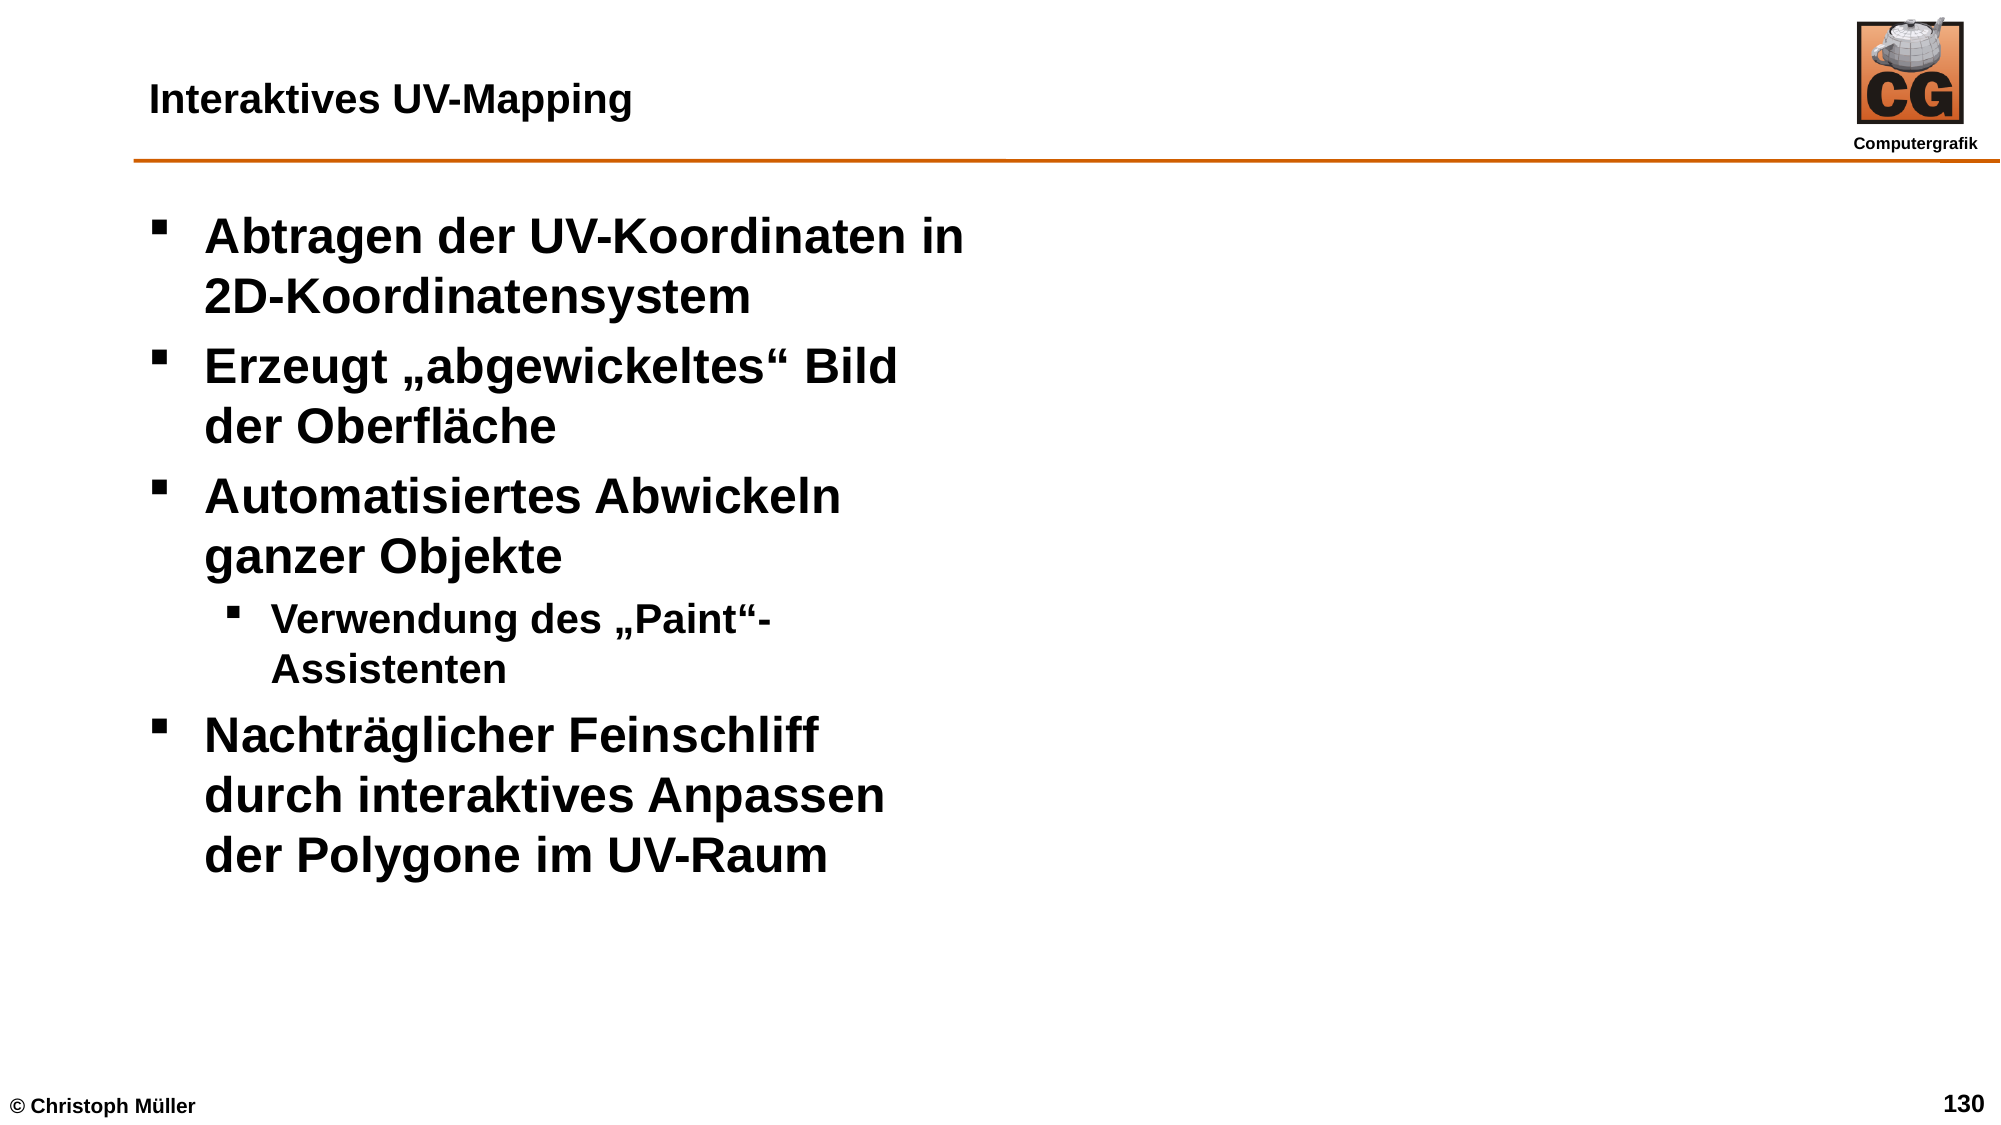

# Interaktives UV-Mapping
Abtragen der UV-Koordinaten in 2D-Koordinatensystem
Erzeugt „abgewickeltes“ Bild der Oberfläche
Automatisiertes Abwickeln ganzer Objekte
Verwendung des „Paint“-Assistenten
Nachträglicher Feinschliff durch interaktives Anpassen der Polygone im UV-Raum